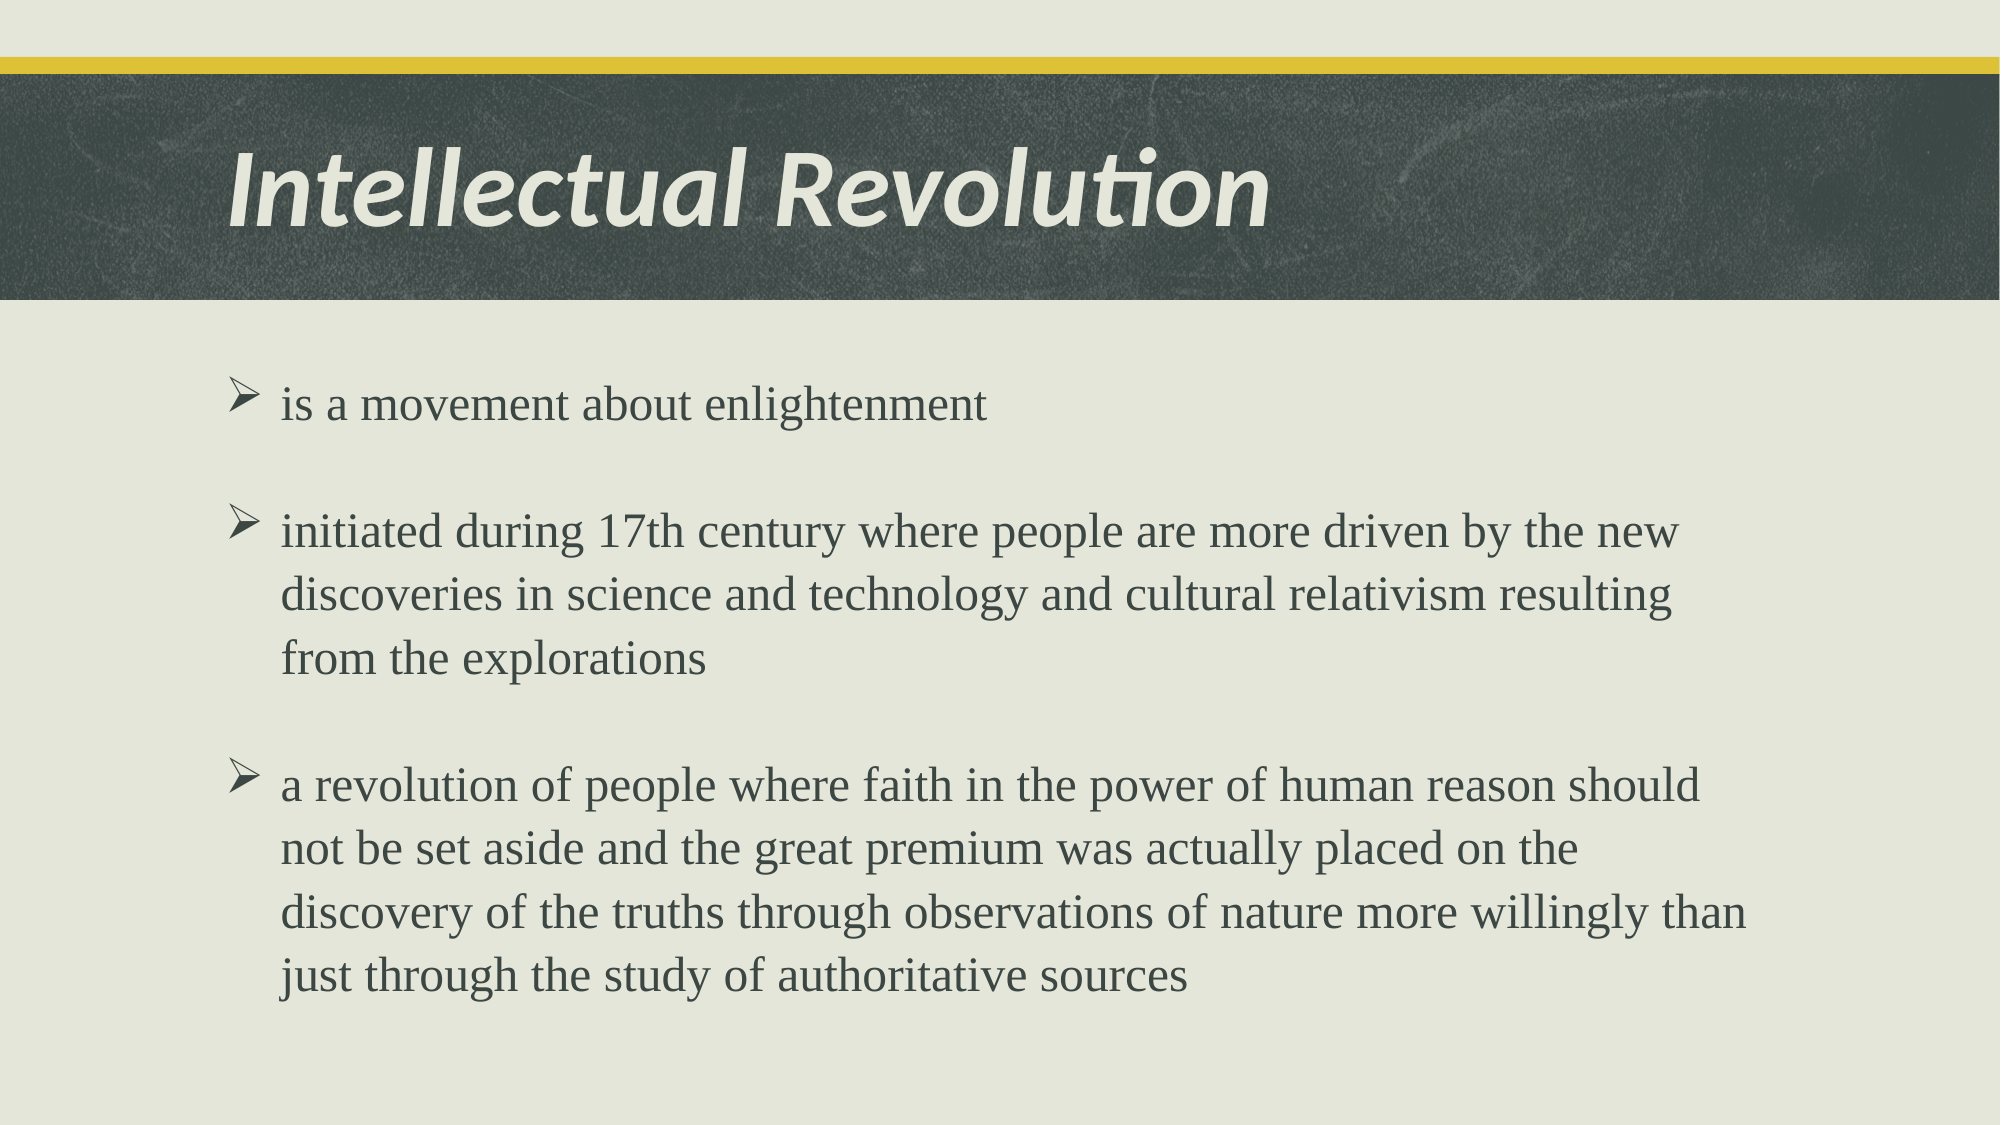

# Intellectual Revolution
is a movement about enlightenment

initiated during 17th century where people are more driven by the new discoveries in science and technology and cultural relativism resulting from the explorations

a revolution of people where faith in the power of human reason should not be set aside and the great premium was actually placed on the discovery of the truths through observations of nature more willingly than just through the study of authoritative sources